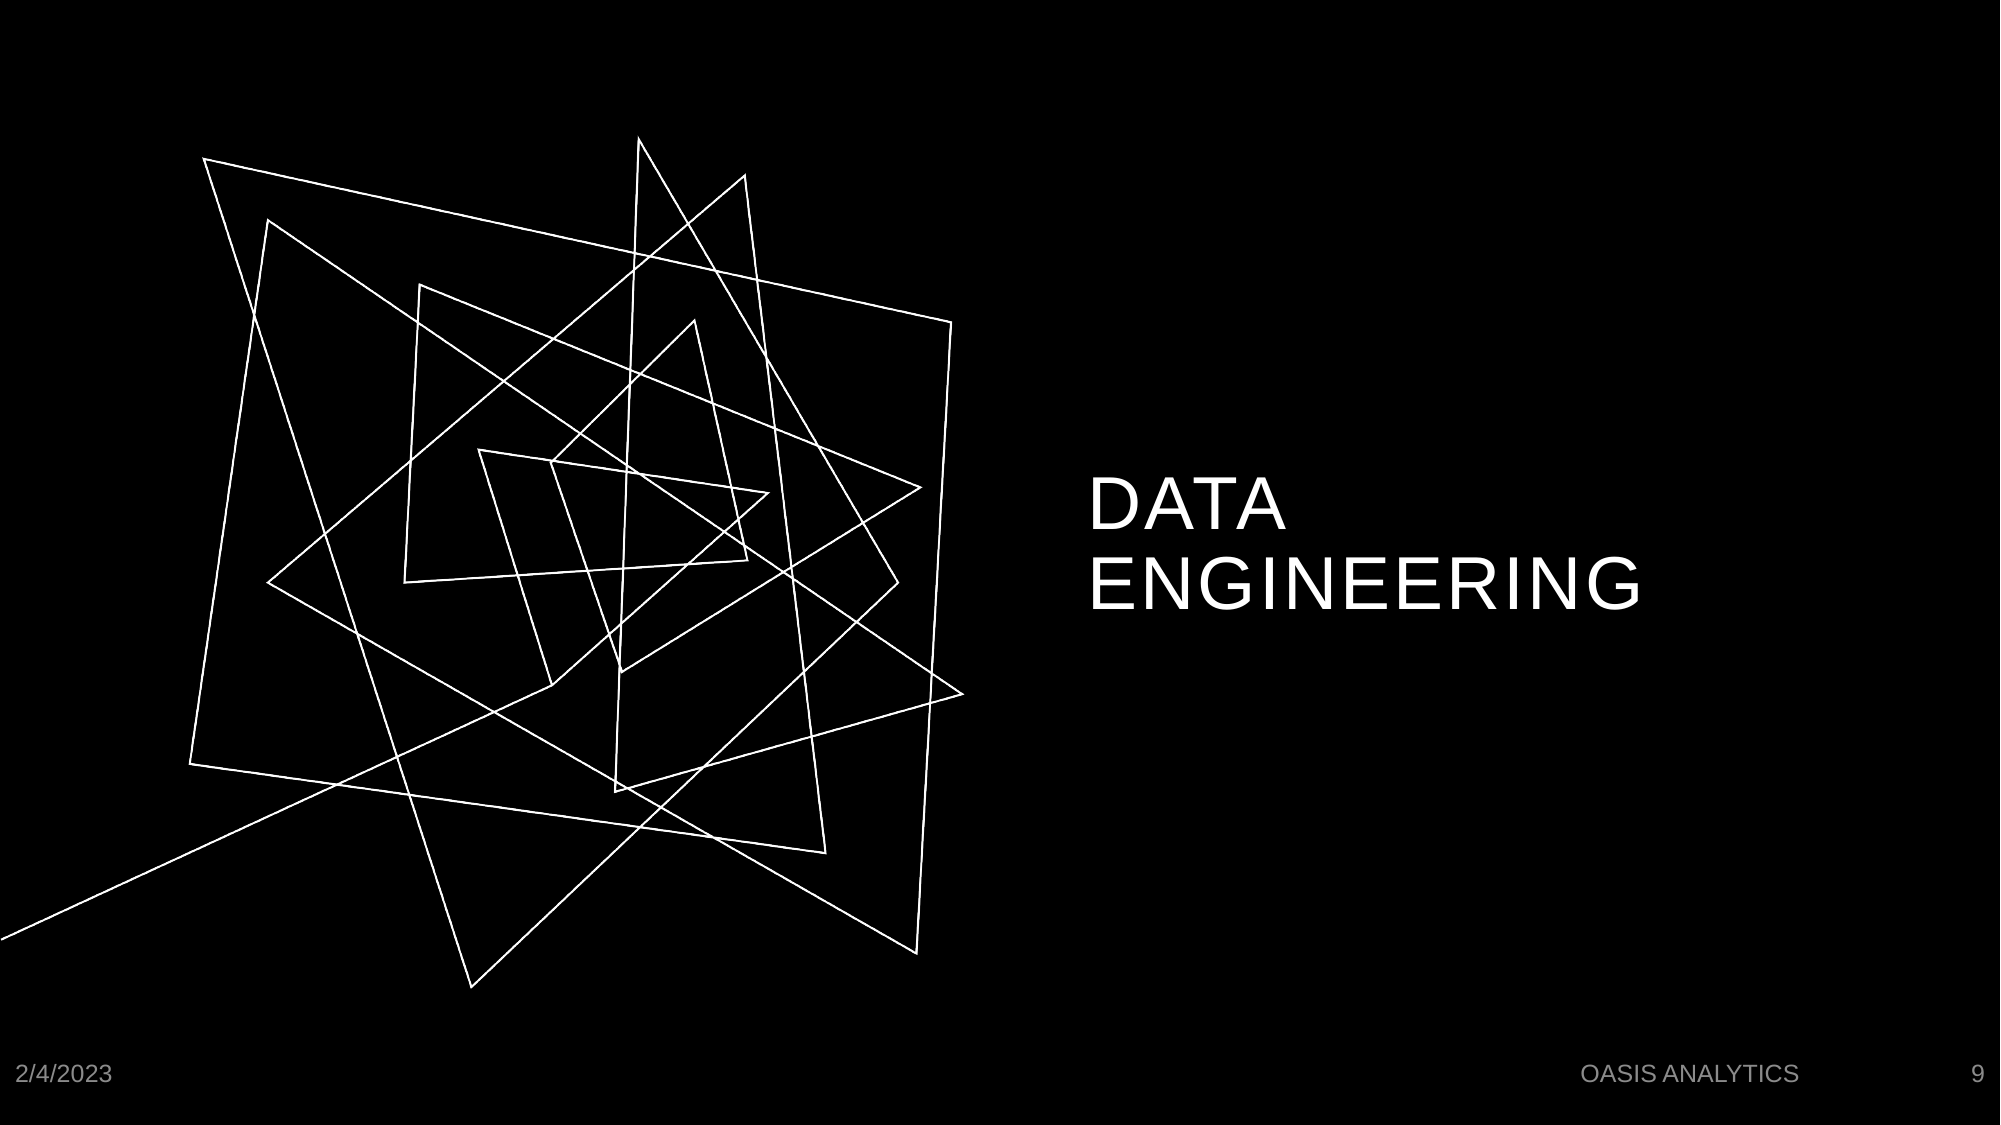

# DATA ENGINEERING
2/4/2023
OASIS ANALYTICS
9